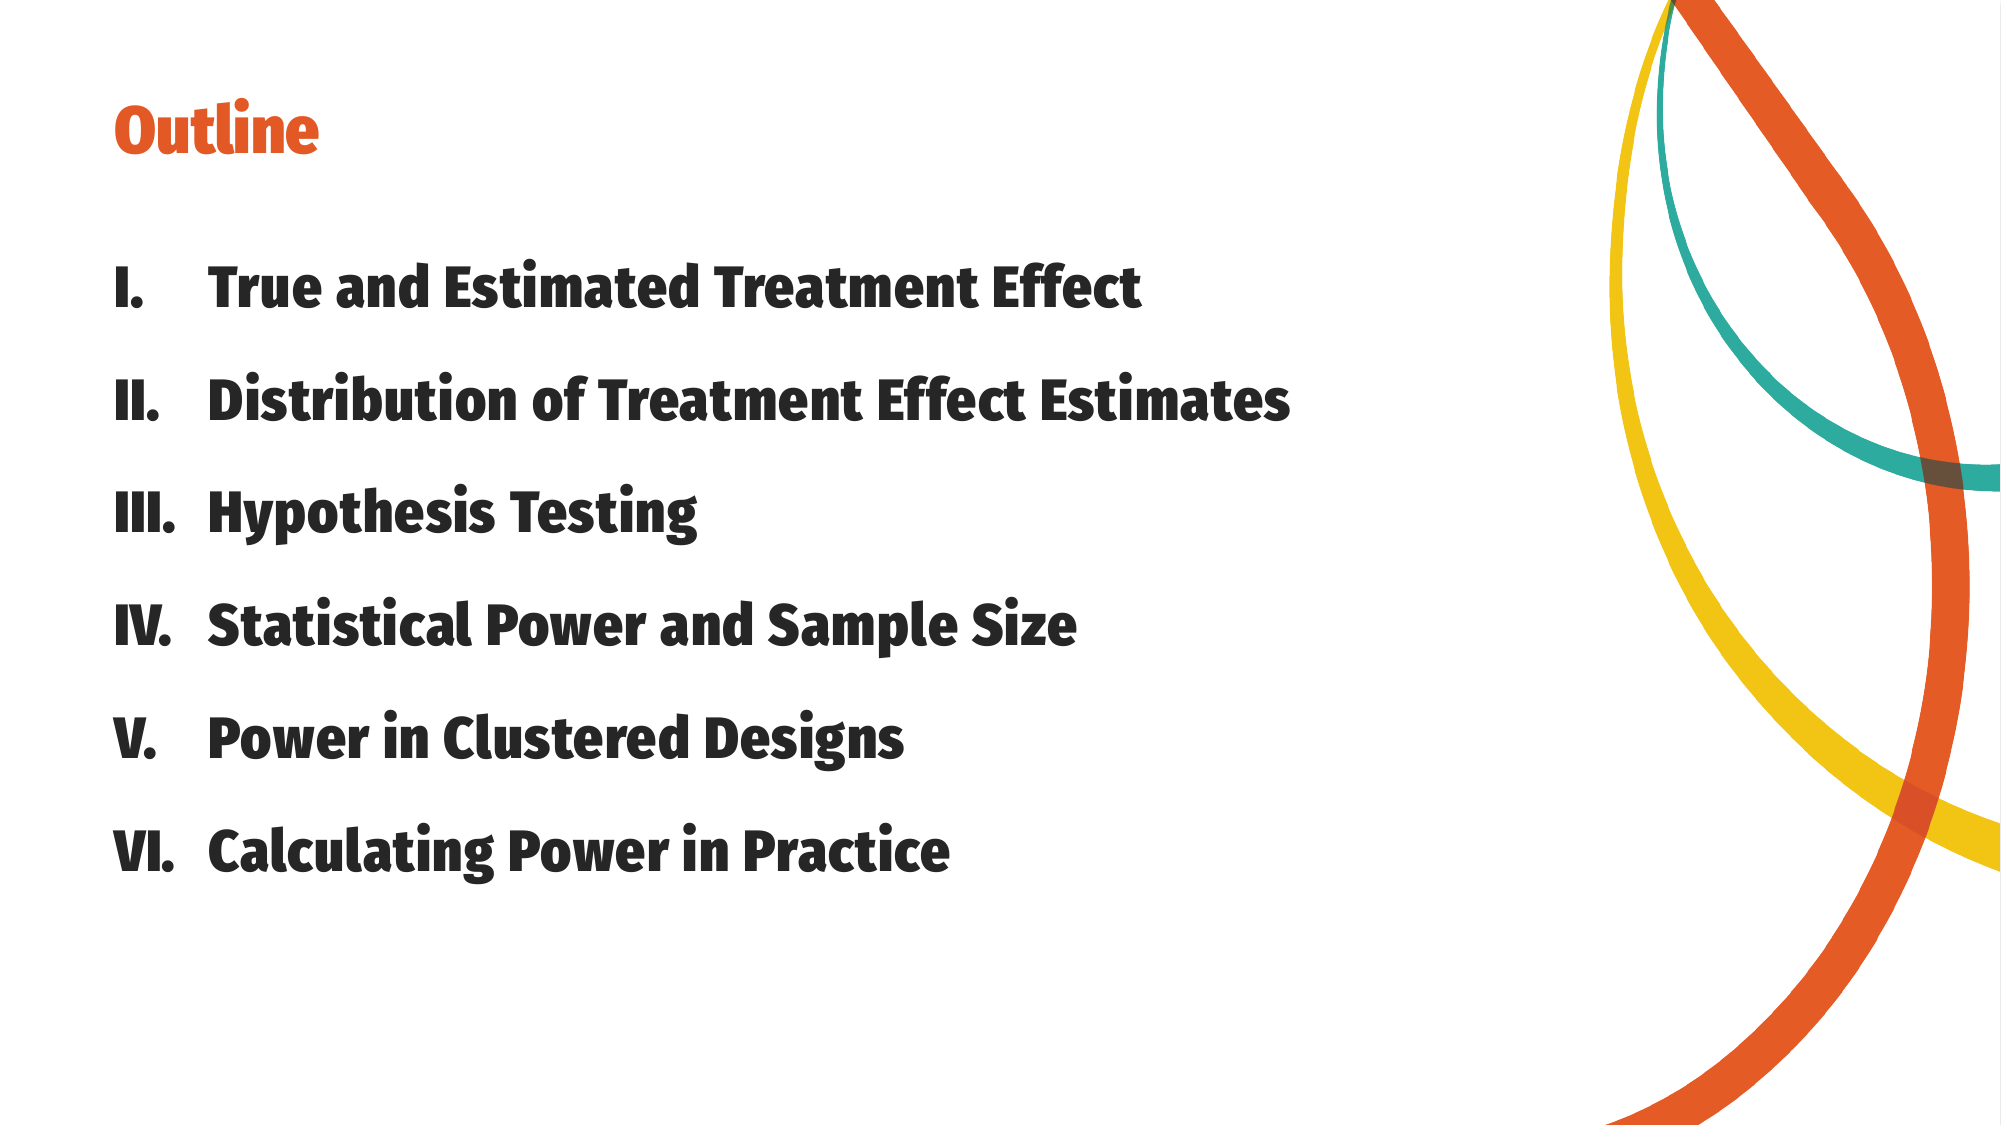

Outline
True and Estimated Treatment Effect
Distribution of Treatment Effect Estimates
Hypothesis Testing
Statistical Power and Sample Size
Power in Clustered Designs
Calculating Power in Practice